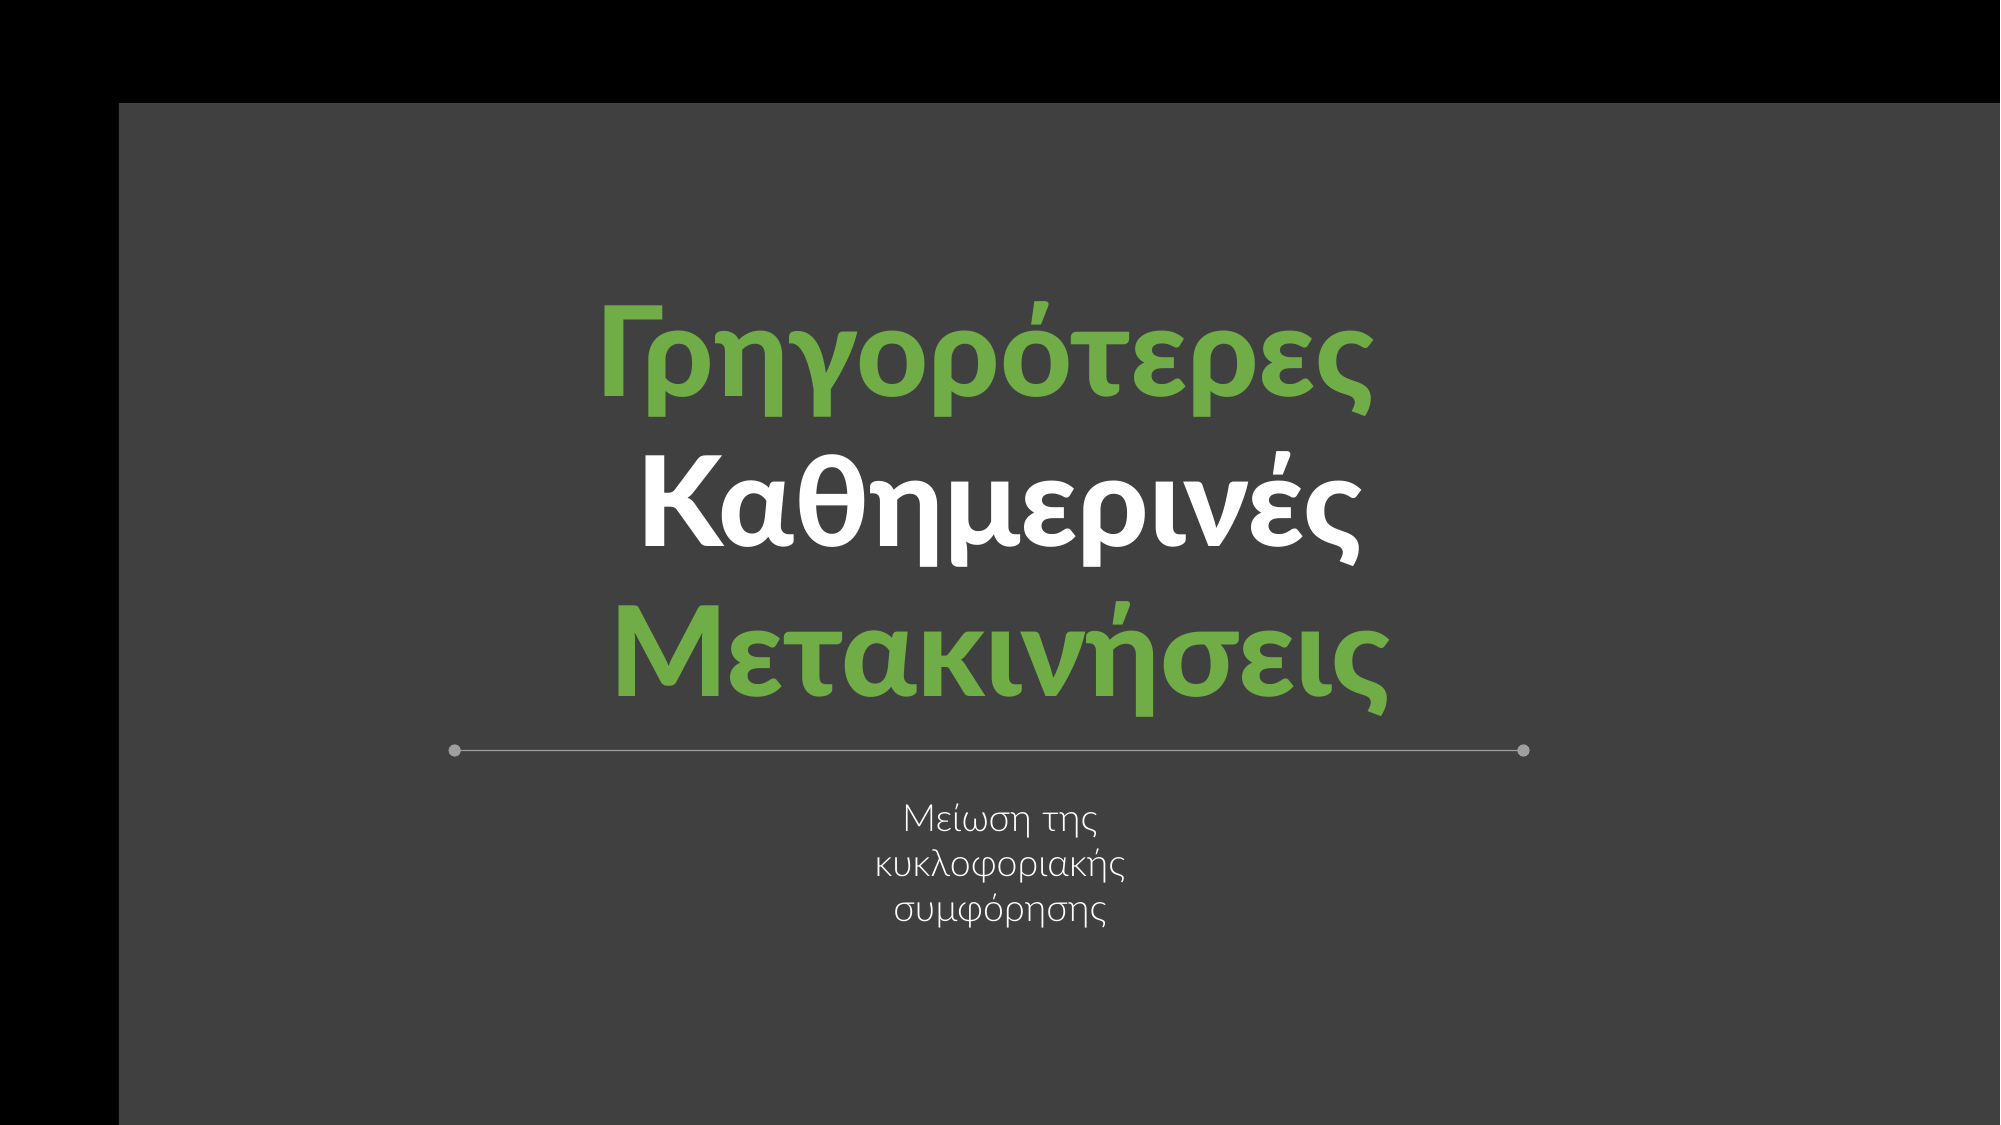

Γρηγορότερες
Καθημερινές Μετακινήσεις
Μείωση της κυκλοφοριακής συμφόρησης